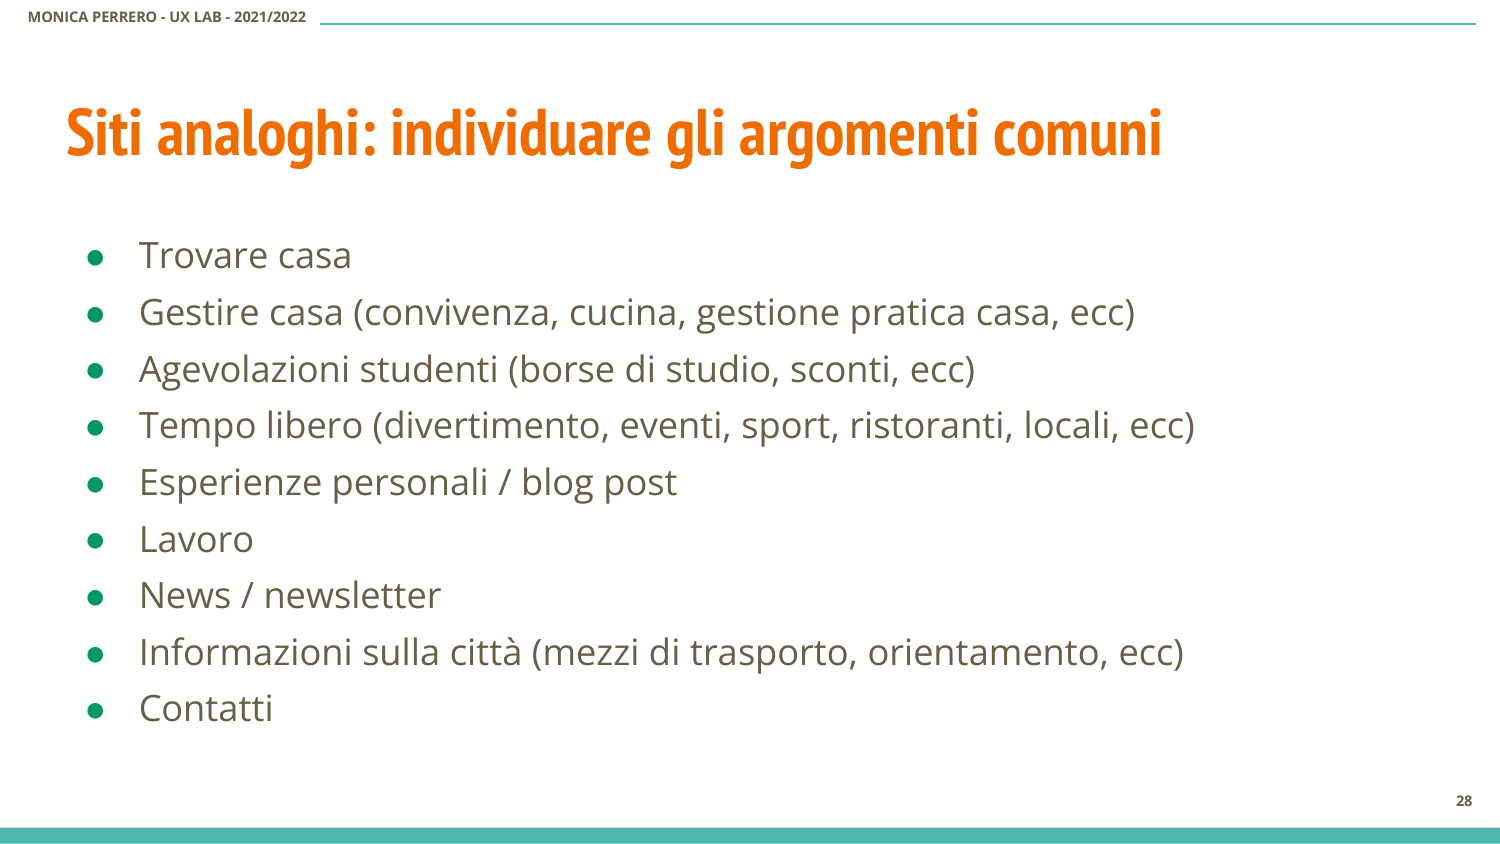

# Siti analoghi: individuare gli argomenti comuni
Trovare casa
Gestire casa (convivenza, cucina, gestione pratica casa, ecc)
Agevolazioni studenti (borse di studio, sconti, ecc)
Tempo libero (divertimento, eventi, sport, ristoranti, locali, ecc)
Esperienze personali / blog post
Lavoro
News / newsletter
Informazioni sulla città (mezzi di trasporto, orientamento, ecc)
Contatti
28